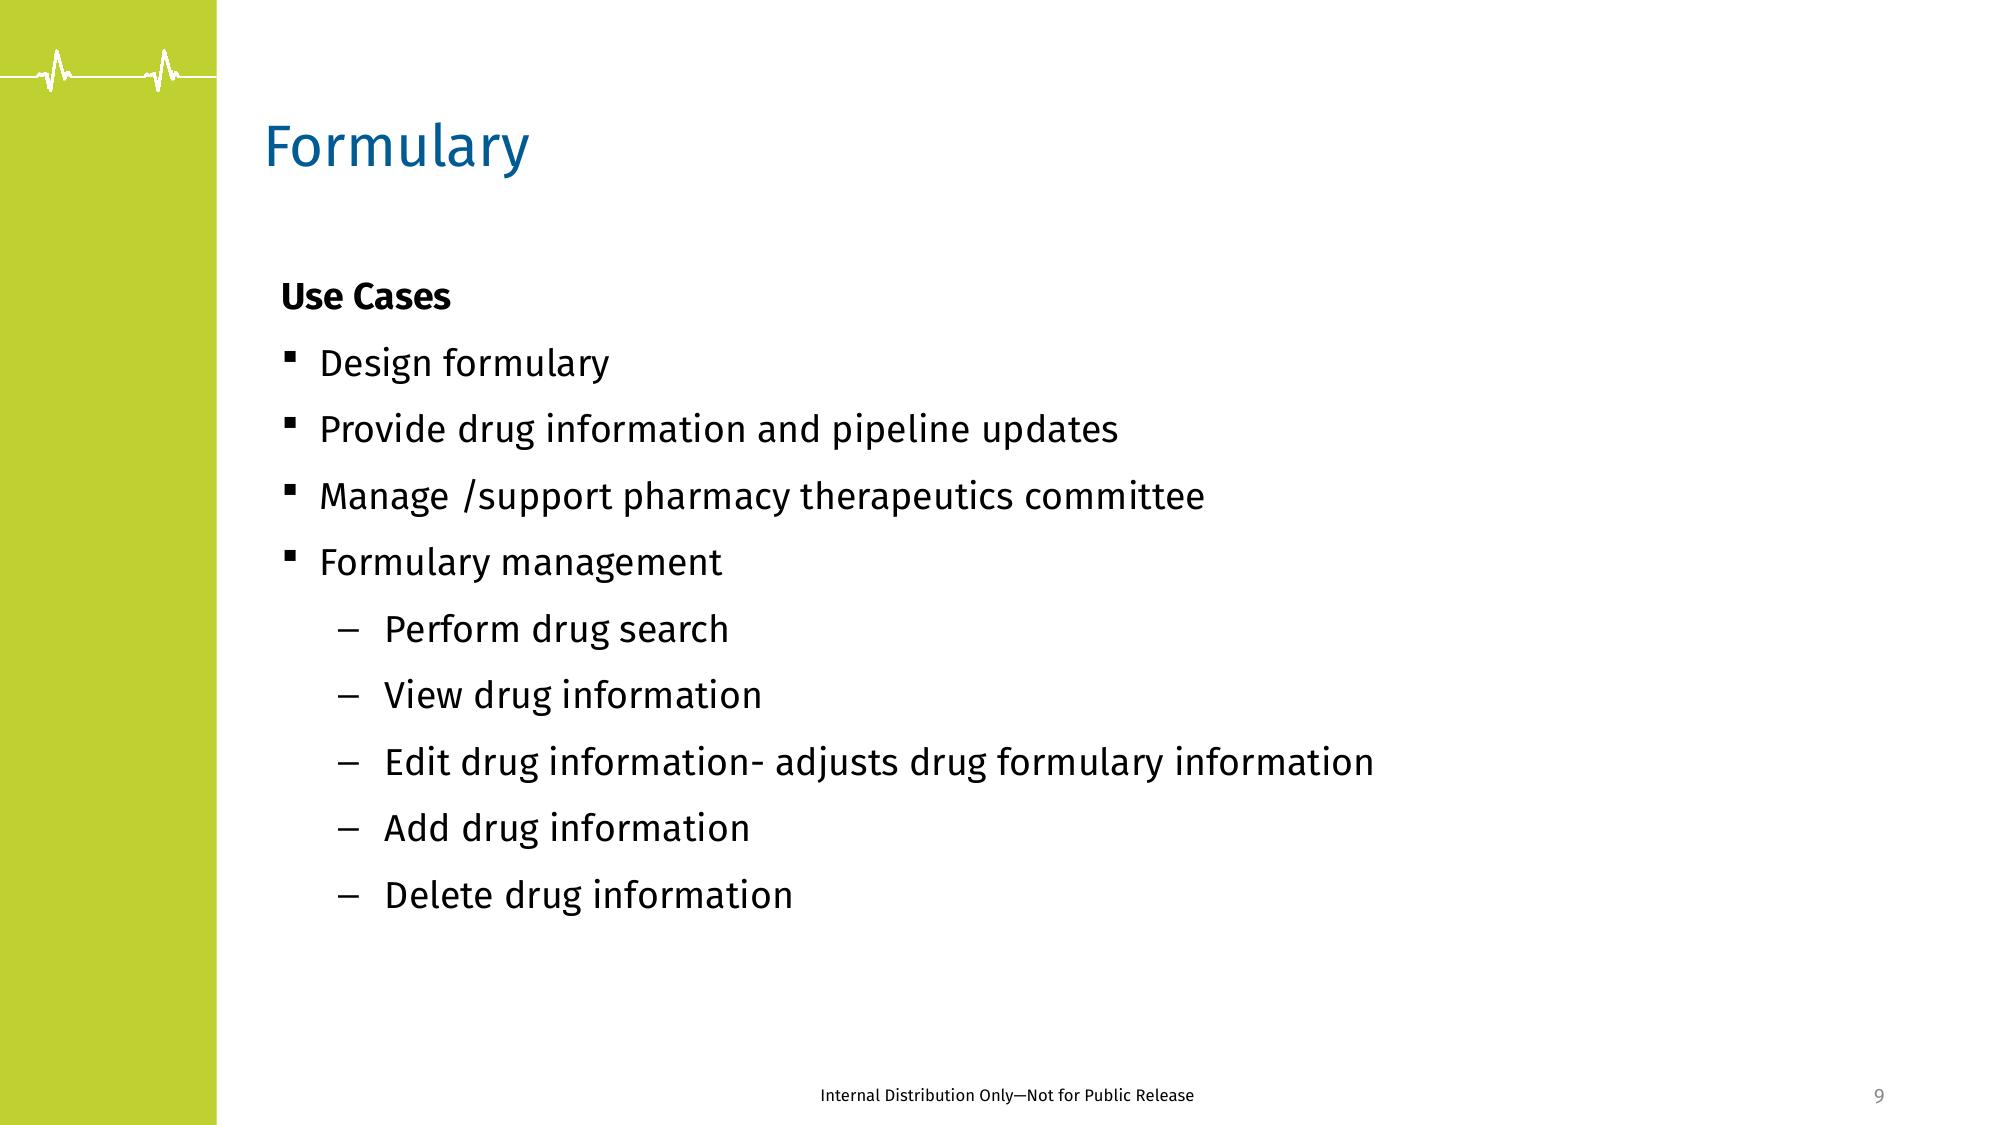

# Formulary
Use Cases
Design formulary
Provide drug information and pipeline updates
Manage /support pharmacy therapeutics committee
Formulary management
Perform drug search
View drug information
Edit drug information- adjusts drug formulary information
Add drug information
Delete drug information

9